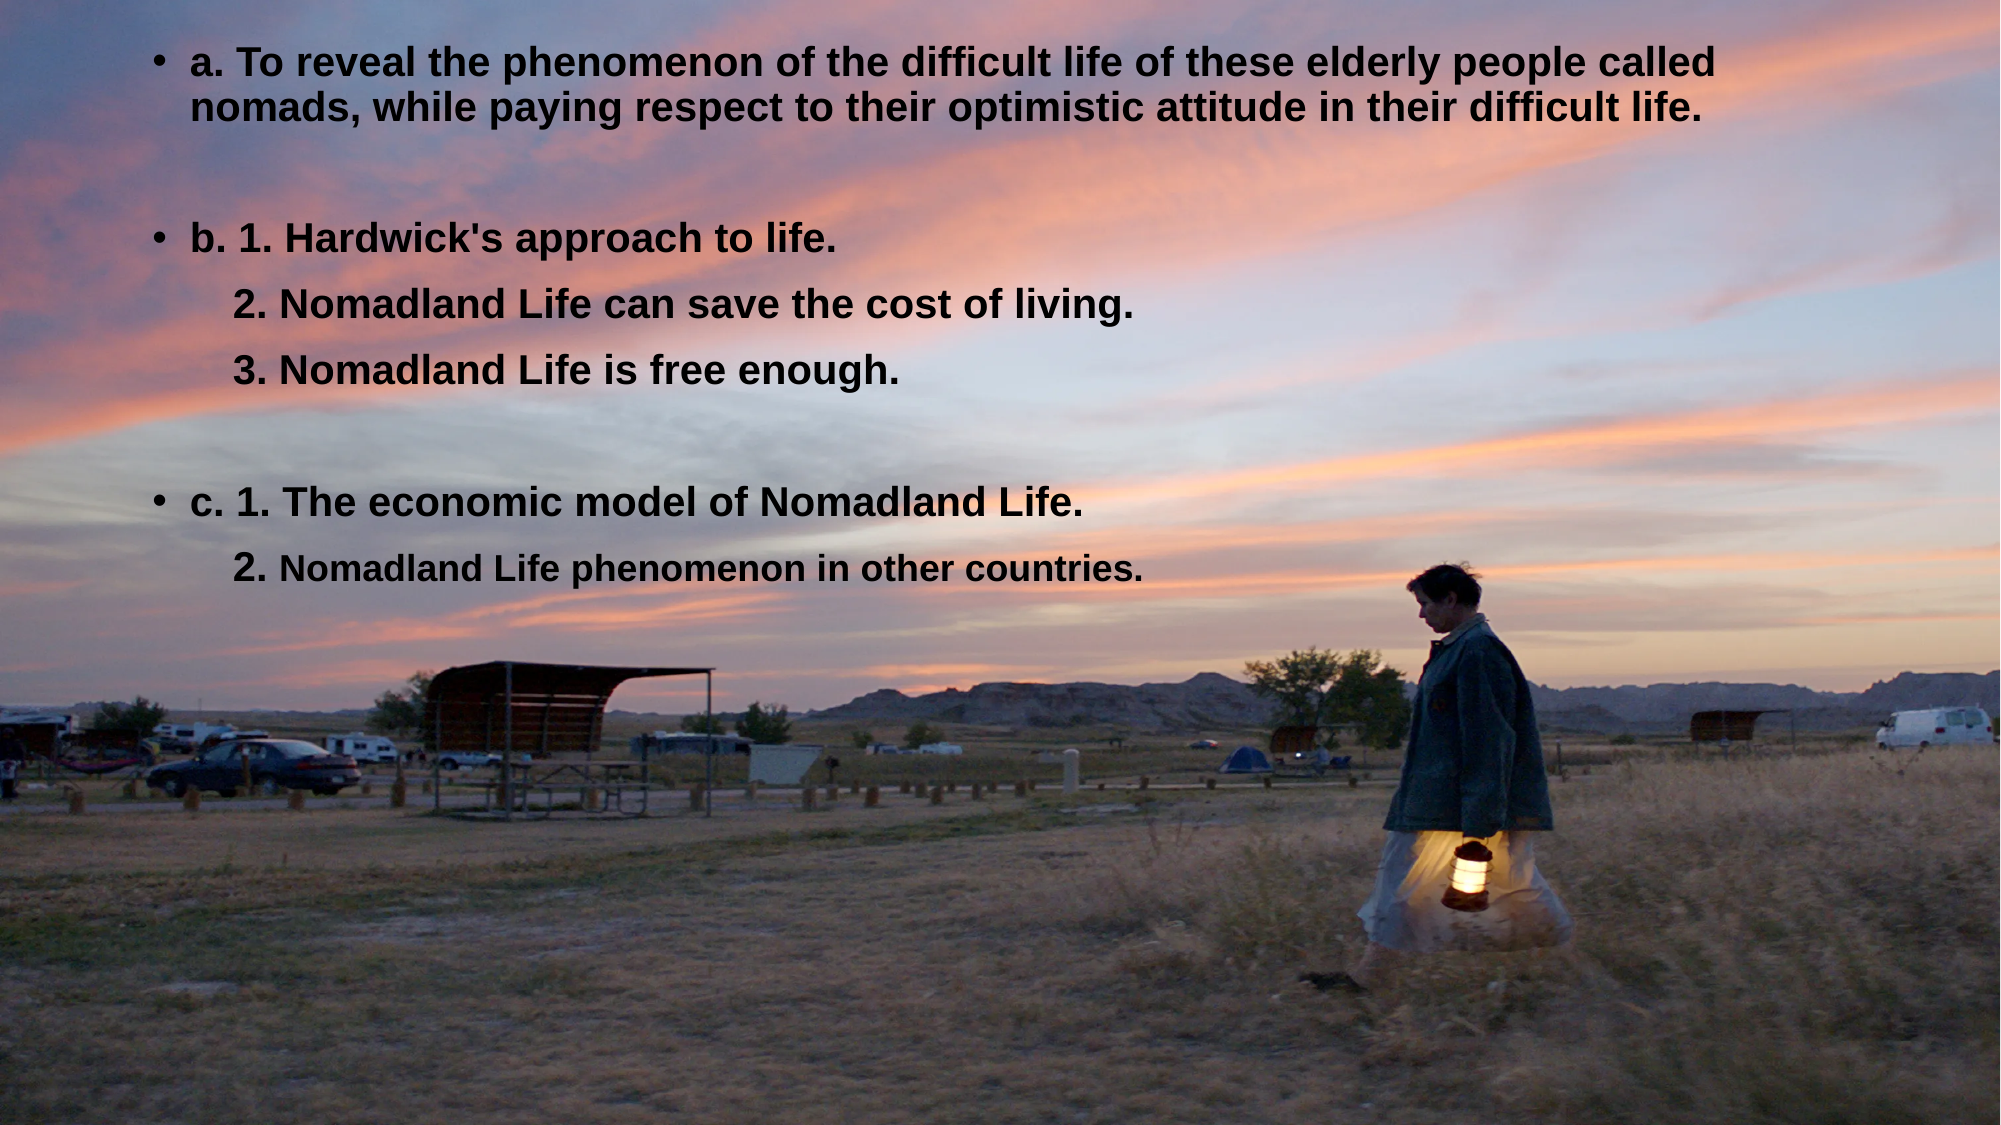

a. To reveal the phenomenon of the difficult life of these elderly people called nomads, while paying respect to their optimistic attitude in their difficult life.

b. 1. Hardwick's approach to life.
       2. Nomadland Life can save the cost of living.
       3. Nomadland Life is free enough.

c. 1. The economic model of Nomadland Life.
       2. Nomadland Life phenomenon in other countries.